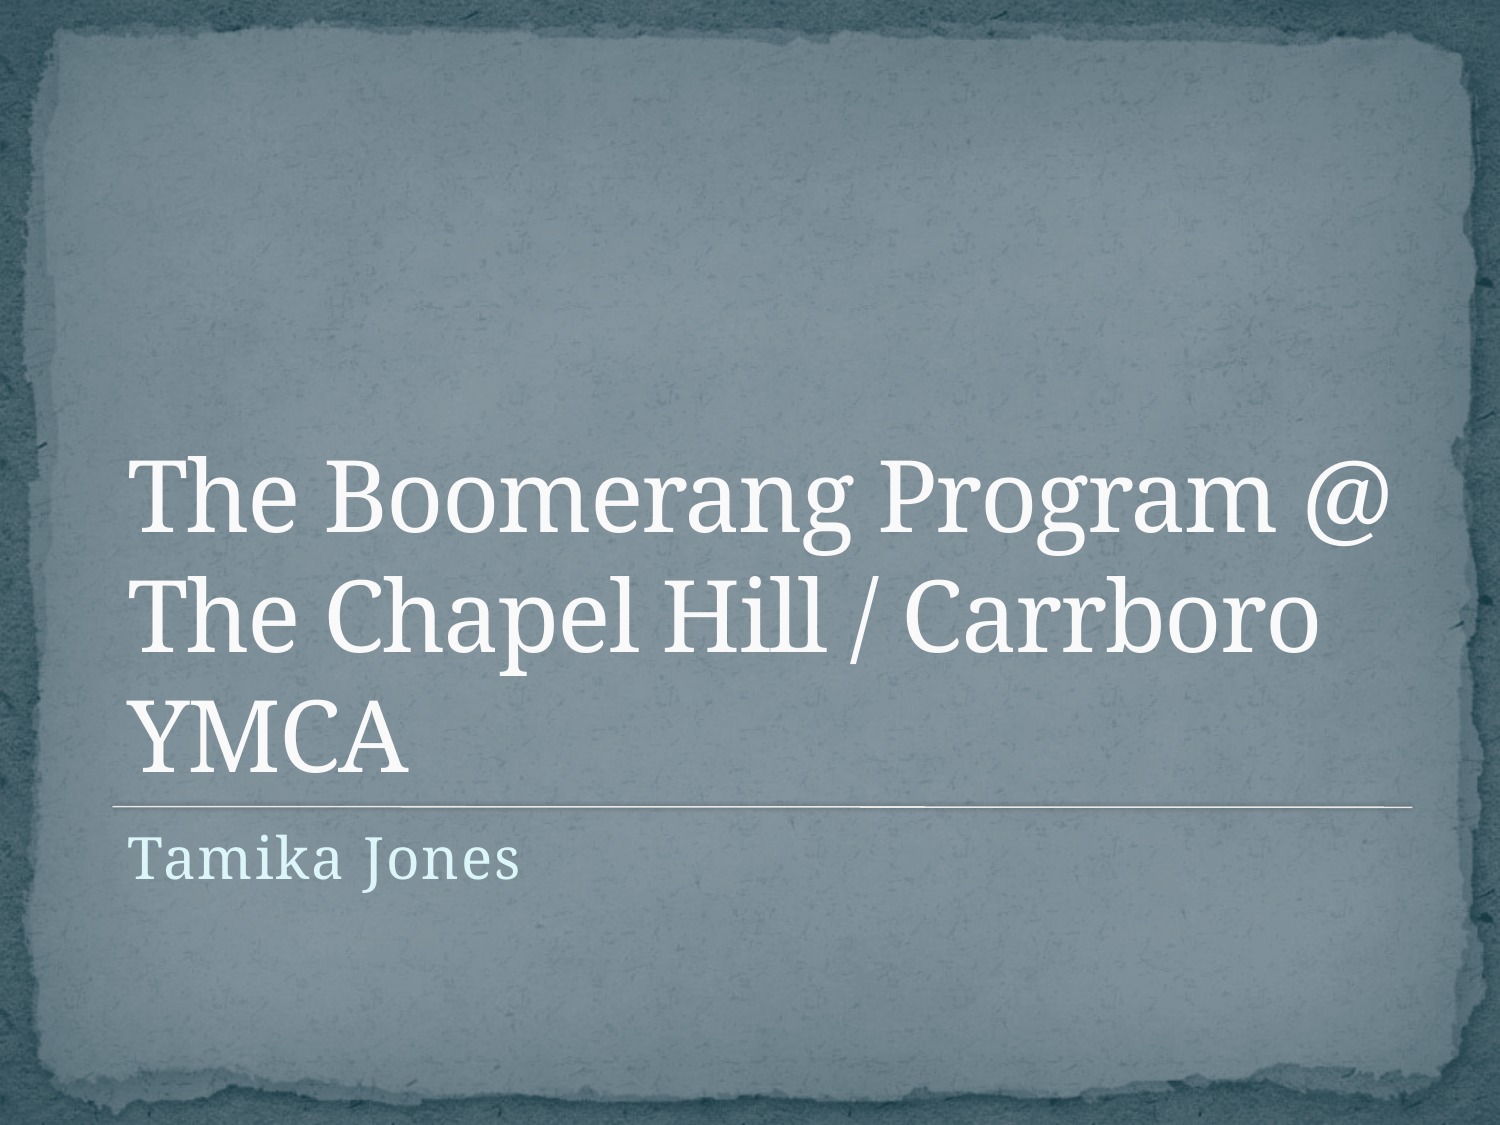

# The Boomerang Program @ The Chapel Hill / Carrboro YMCA
Tamika Jones